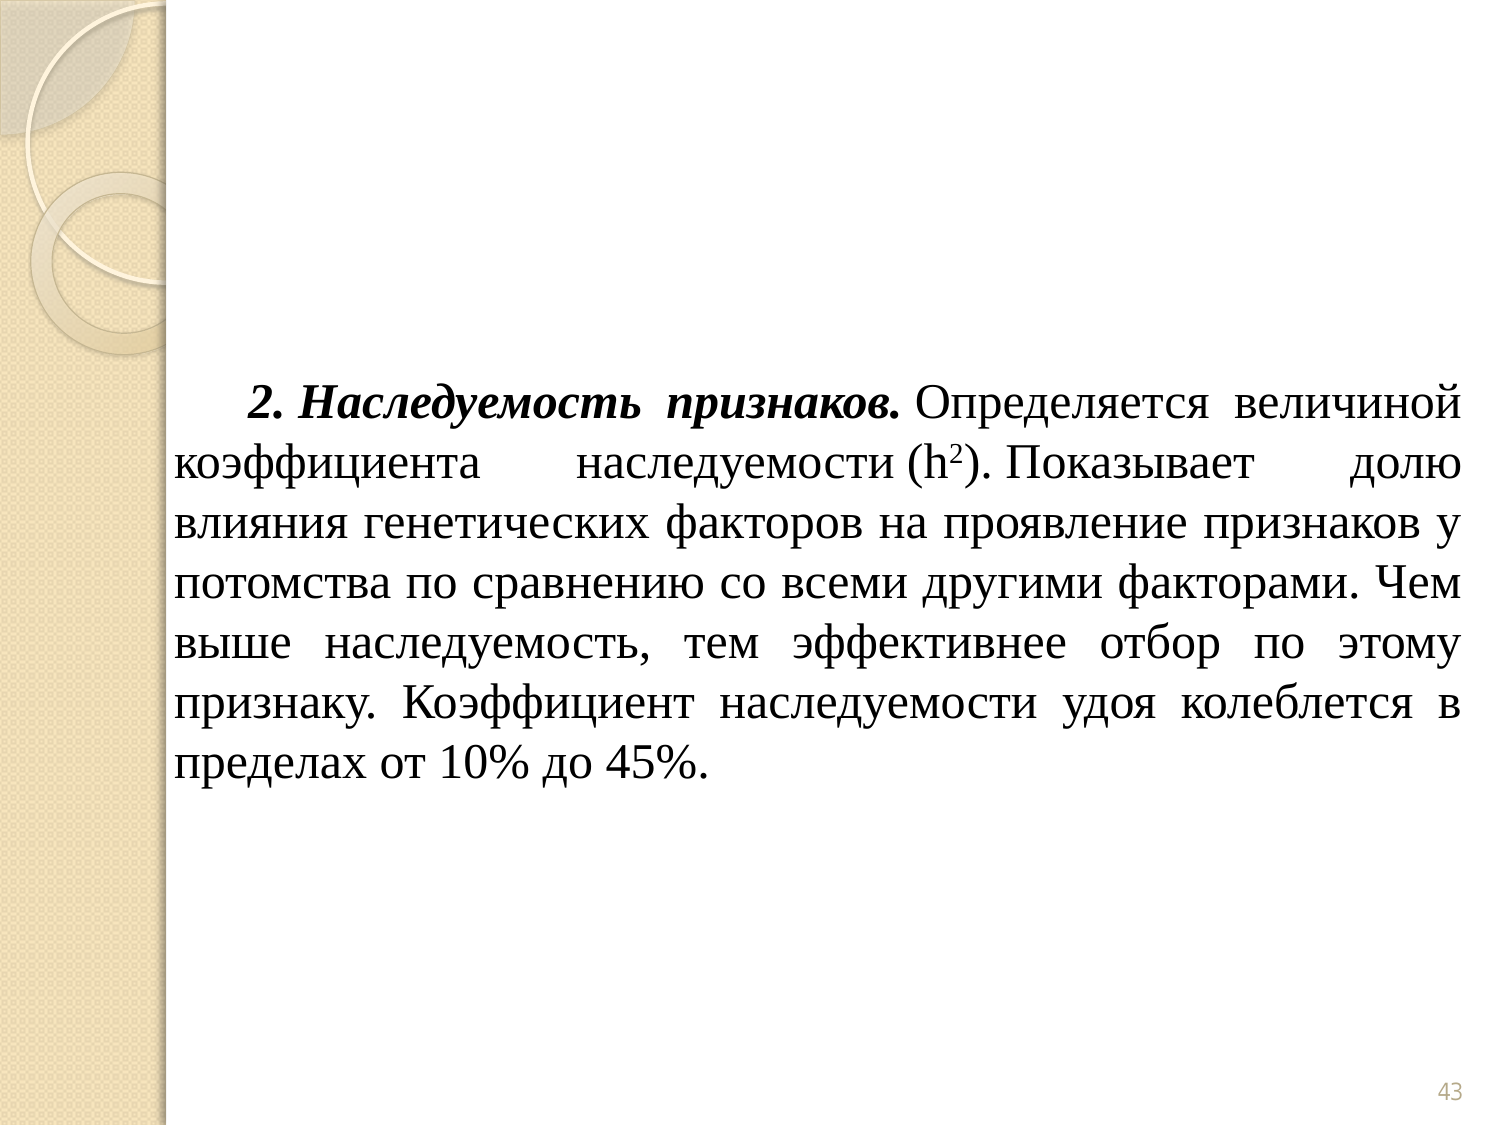

2. Наследуемость признаков. Определяется величиной коэффициента наследуемости (h2). Показывает долю влияния генетических факторов на проявление признаков у потомства по сравнению со всеми другими факторами. Чем выше наследуемость, тем эффективнее отбор по этому признаку. Коэффициент наследуемости удоя колеблется в пределах от 10% до 45%.

43